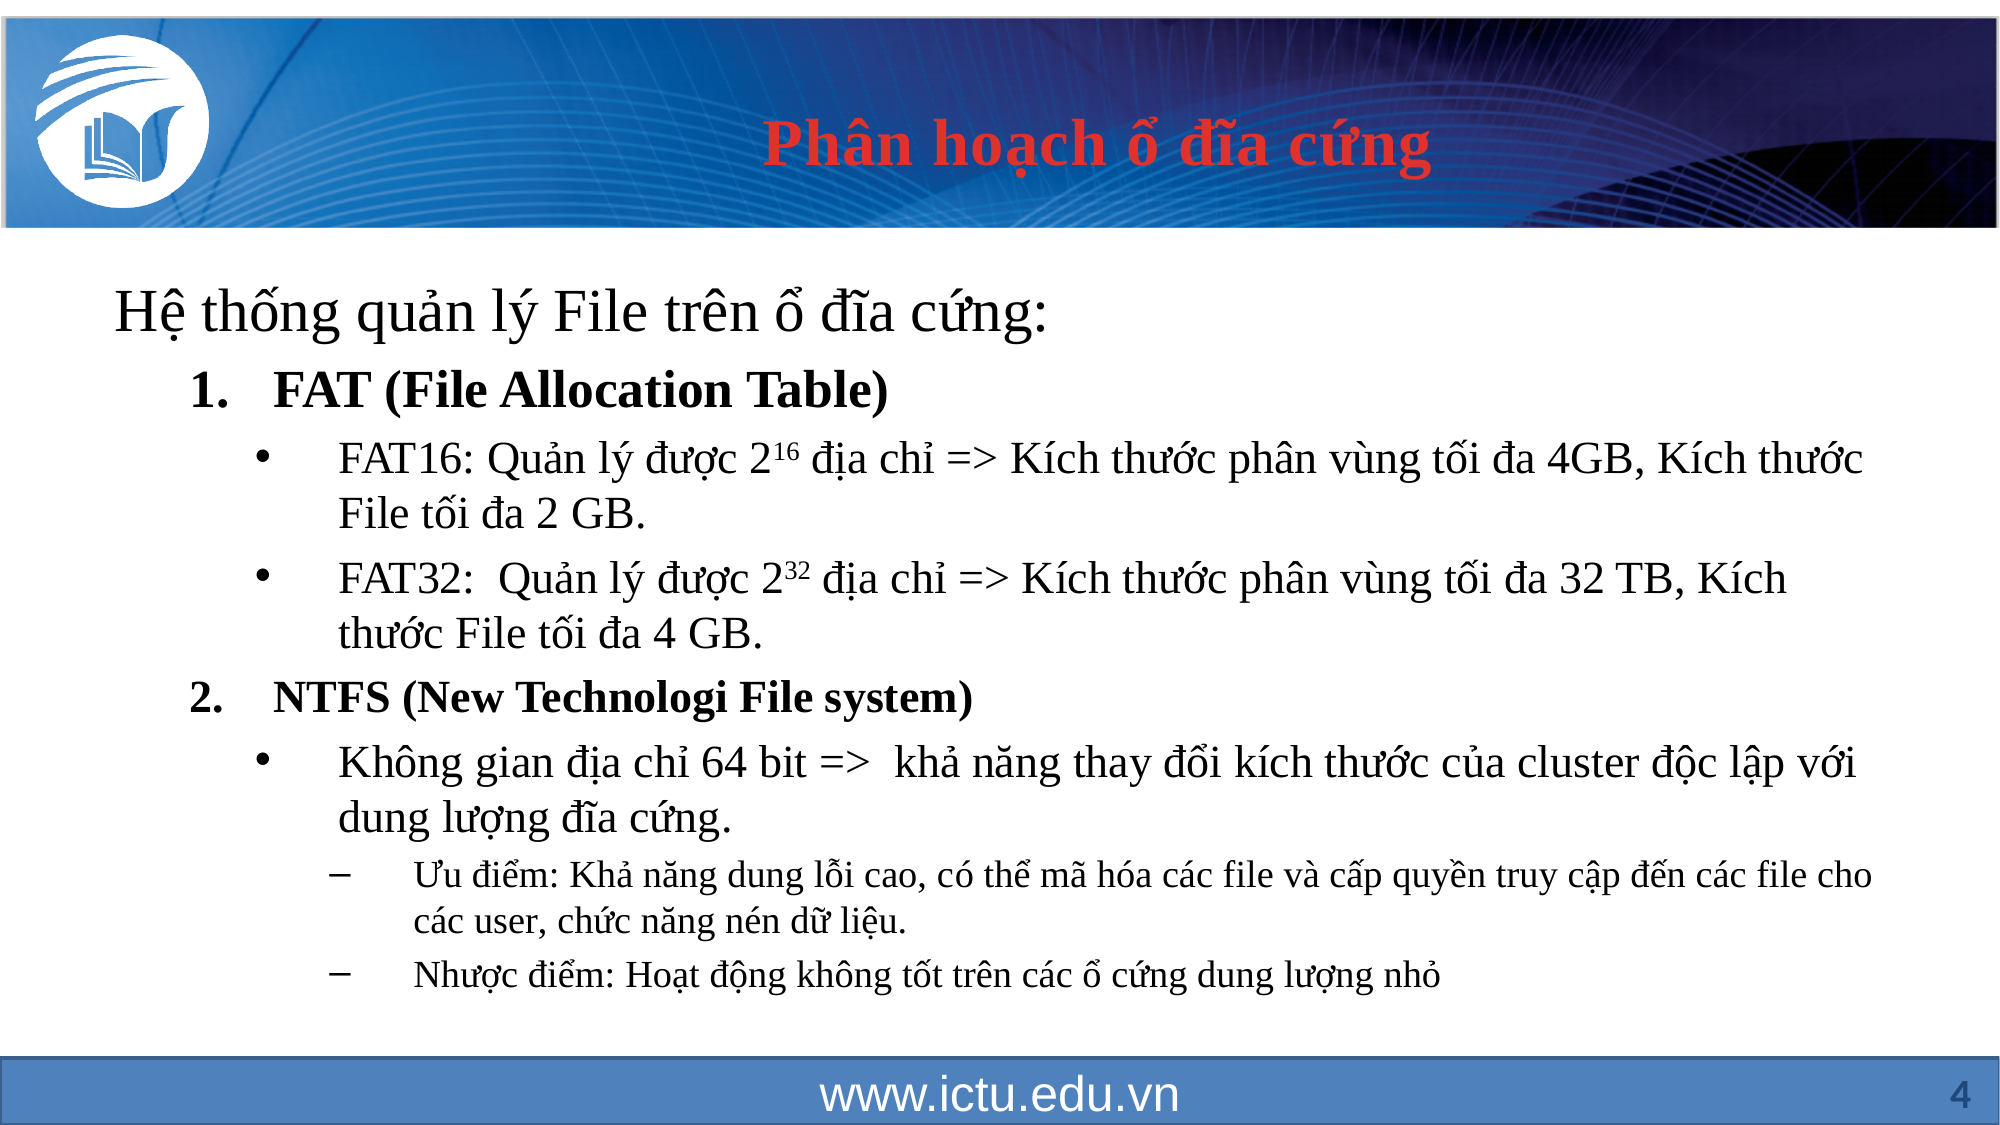

# Phân hoạch ổ đĩa cứng
Hệ thống quản lý File trên ổ đĩa cứng:
FAT (File Allocation Table)
FAT16: Quản lý được 216 địa chỉ => Kích thước phân vùng tối đa 4GB, Kích thước File tối đa 2 GB.
FAT32:  Quản lý được 232 địa chỉ => Kích thước phân vùng tối đa 32 TB, Kích thước File tối đa 4 GB.
NTFS (New Technologi File system)
Không gian địa chỉ 64 bit =>  khả năng thay đổi kích thước của cluster độc lập với dung lượng đĩa cứng.
Ưu điểm: Khả năng dung lỗi cao, có thể mã hóa các file và cấp quyền truy cập đến các file cho các user, chức năng nén dữ liệu.
Nhược điểm: Hoạt động không tốt trên các ổ cứng dung lượng nhỏ